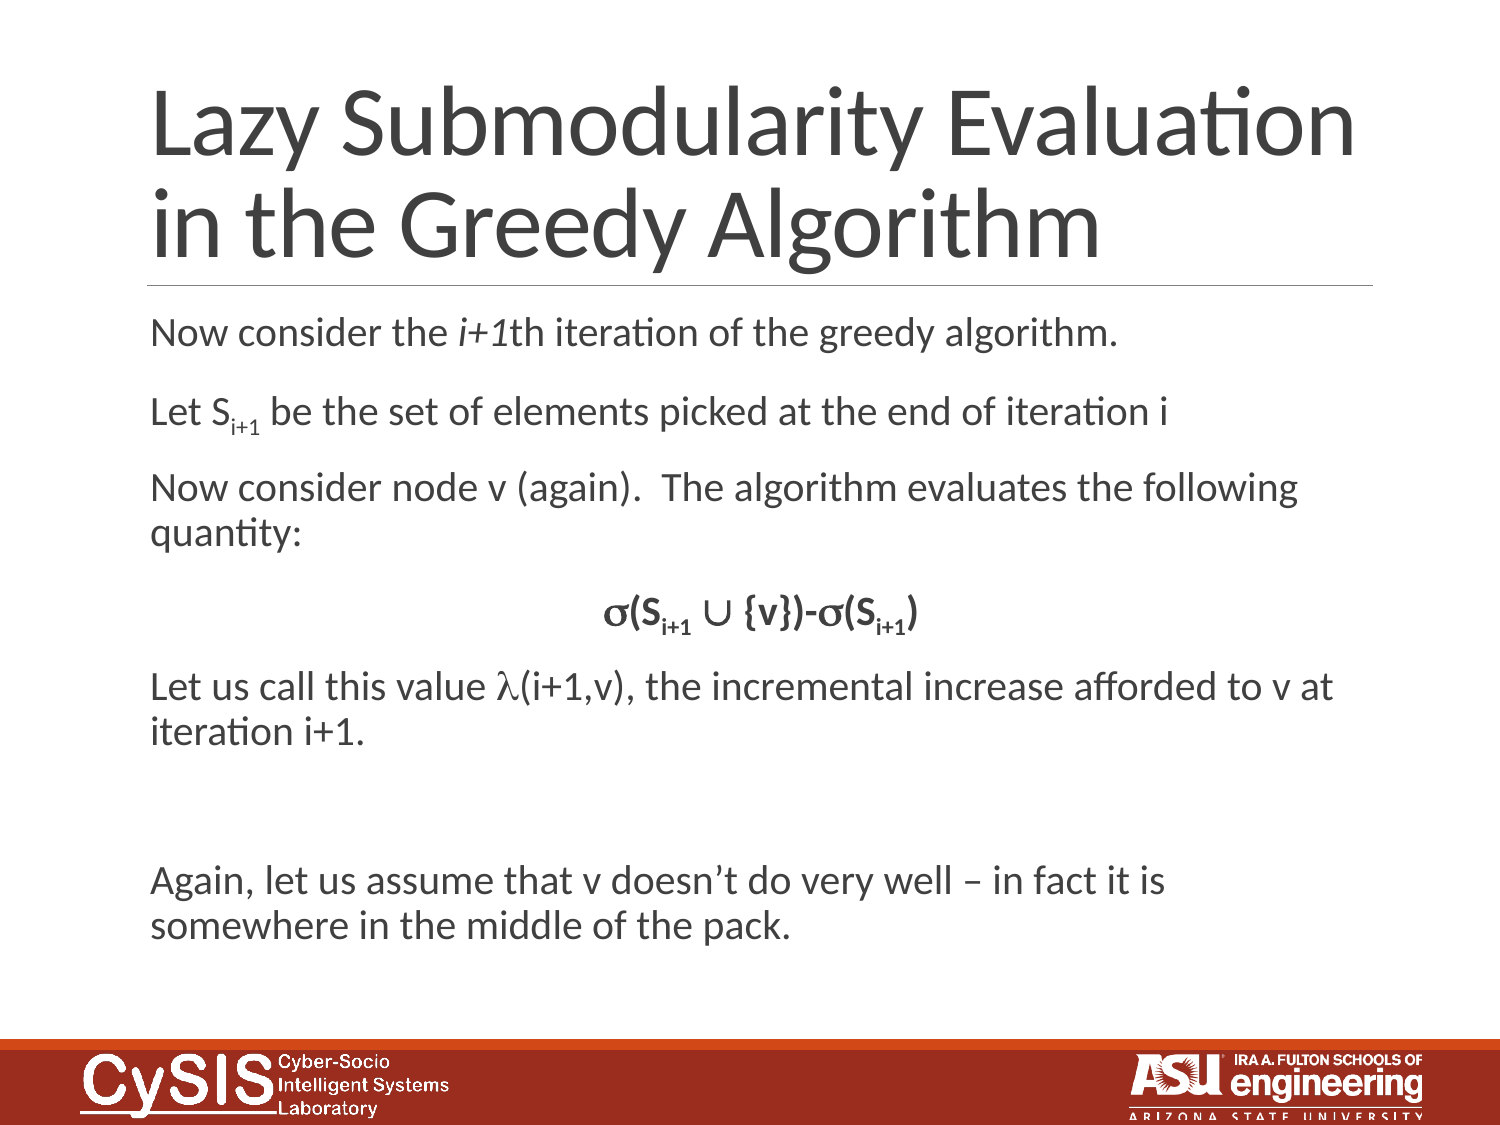

# Lazy Submodularity Evaluation in the Greedy Algorithm
Now consider the i+1th iteration of the greedy algorithm.
Let Si+1 be the set of elements picked at the end of iteration i
Now consider node v (again).  The algorithm evaluates the following quantity:
σ(Si+1 ∪ {v})-σ(Si+1)
Let us call this value λ(i+1,v), the incremental increase afforded to v at iteration i+1.

Again, let us assume that v doesn’t do very well – in fact it is somewhere in the middle of the pack.